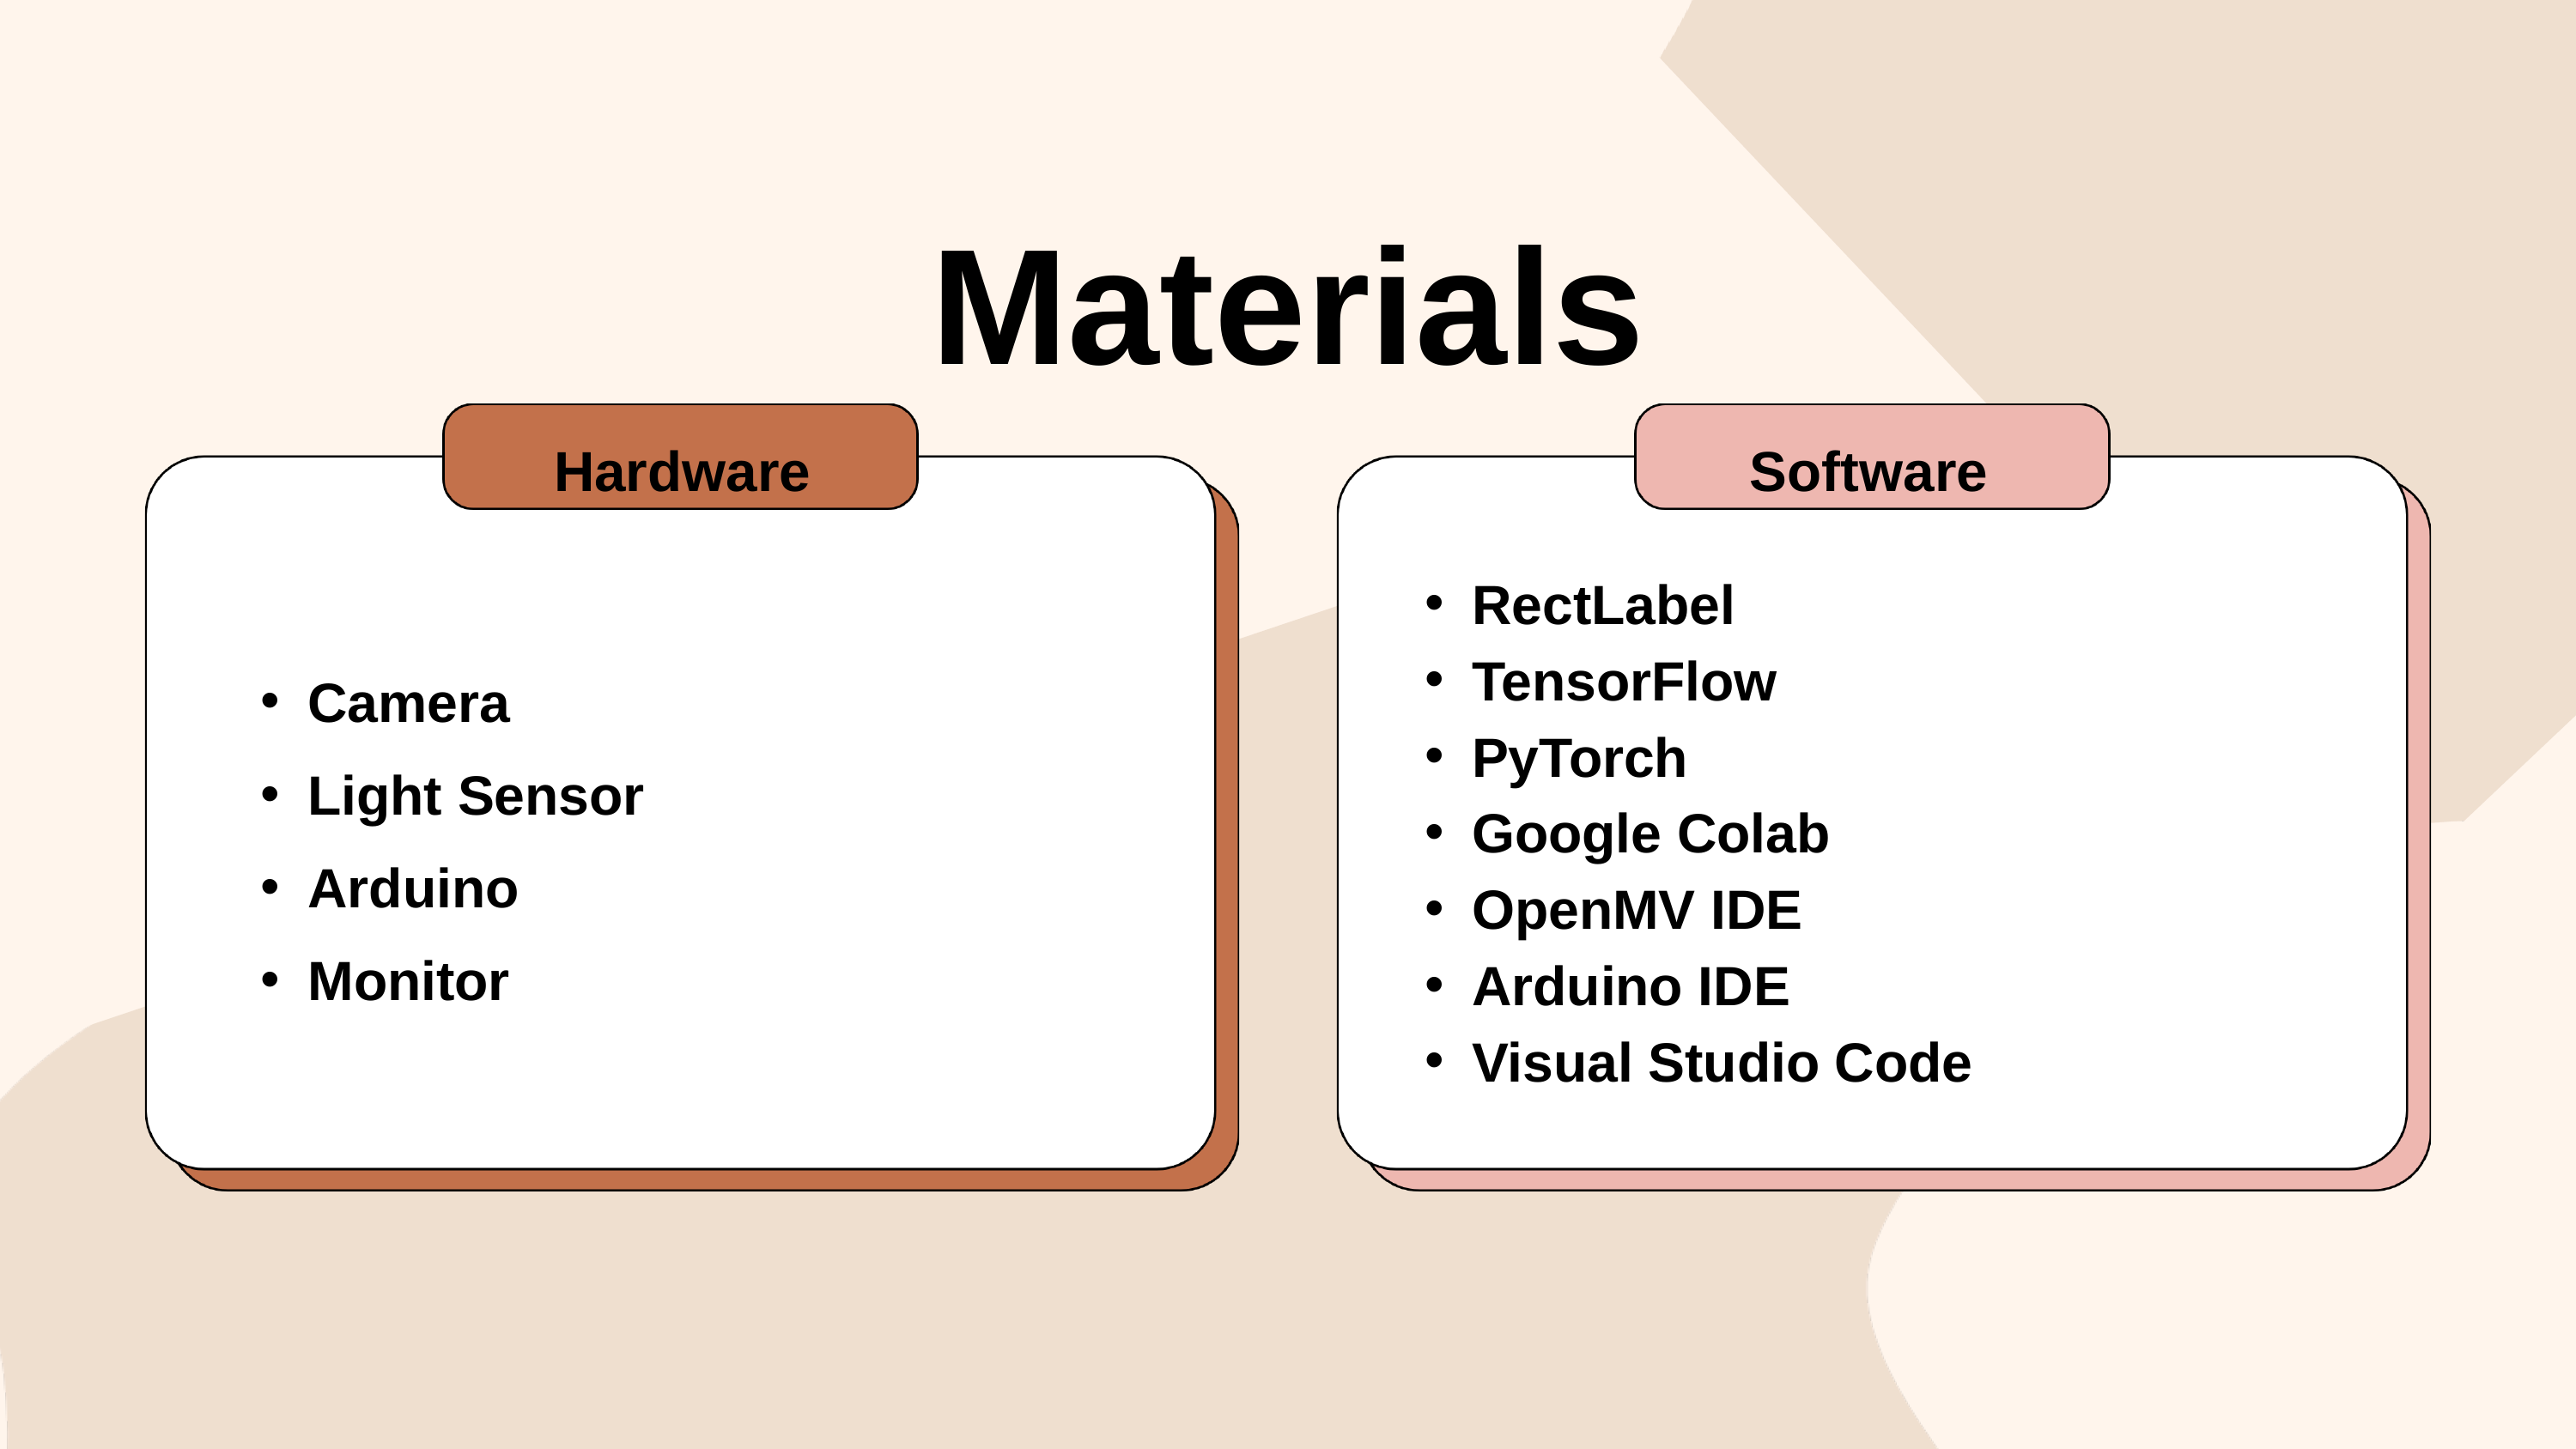

Materials

Software
Hardware

RectLabel
TensorFlow
PyTorch
Google Colab
OpenMV IDE
Arduino IDE
Visual Studio Code
Camera
Light Sensor
Arduino
Monitor